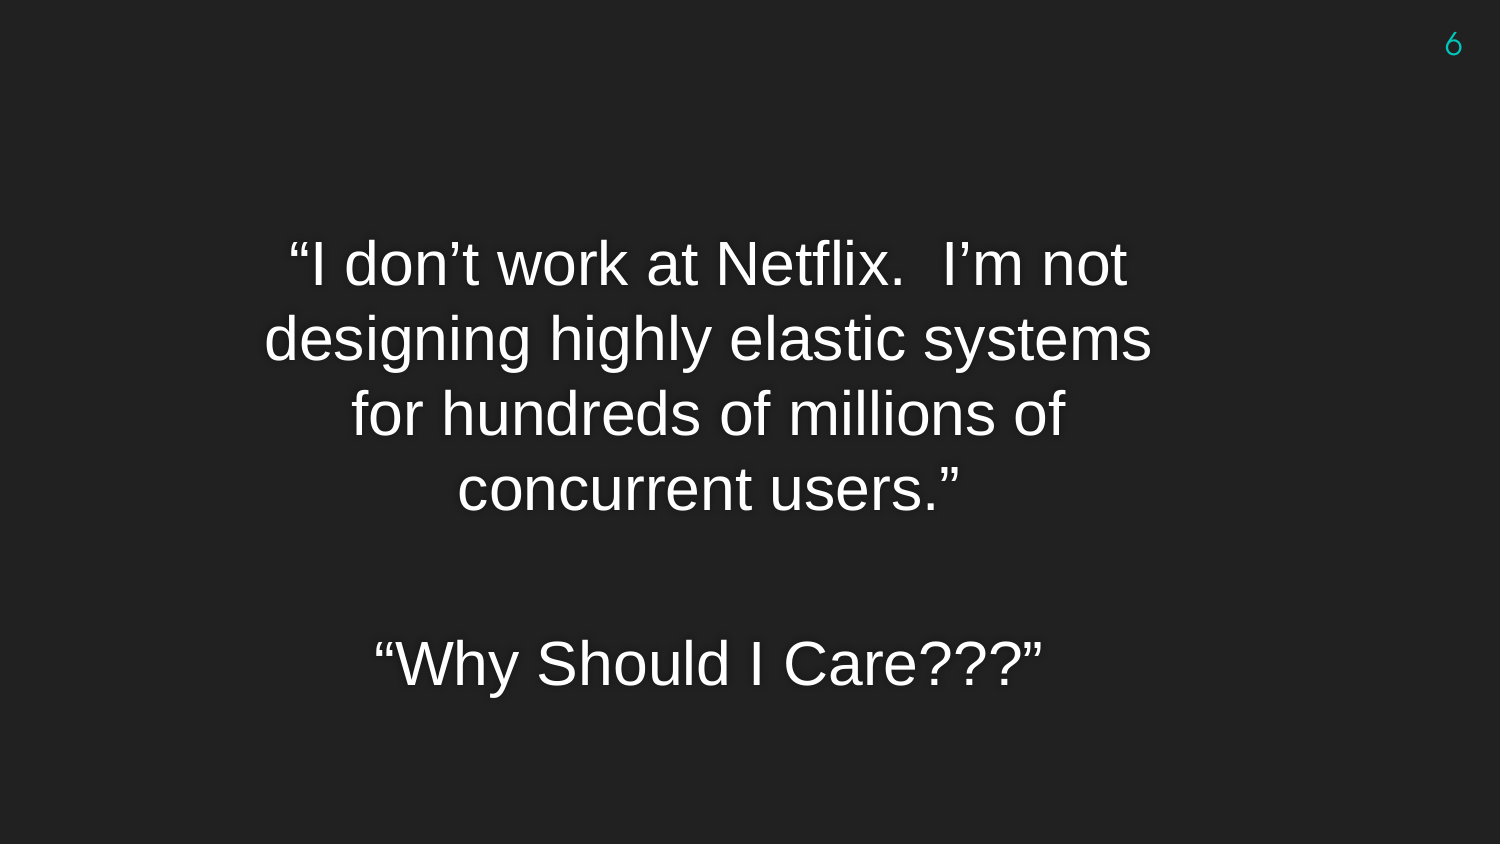

6
“I don’t work at Netflix.  I’m not designing highly elastic systems for hundreds of millions of concurrent users.”

“Why Should I Care???”